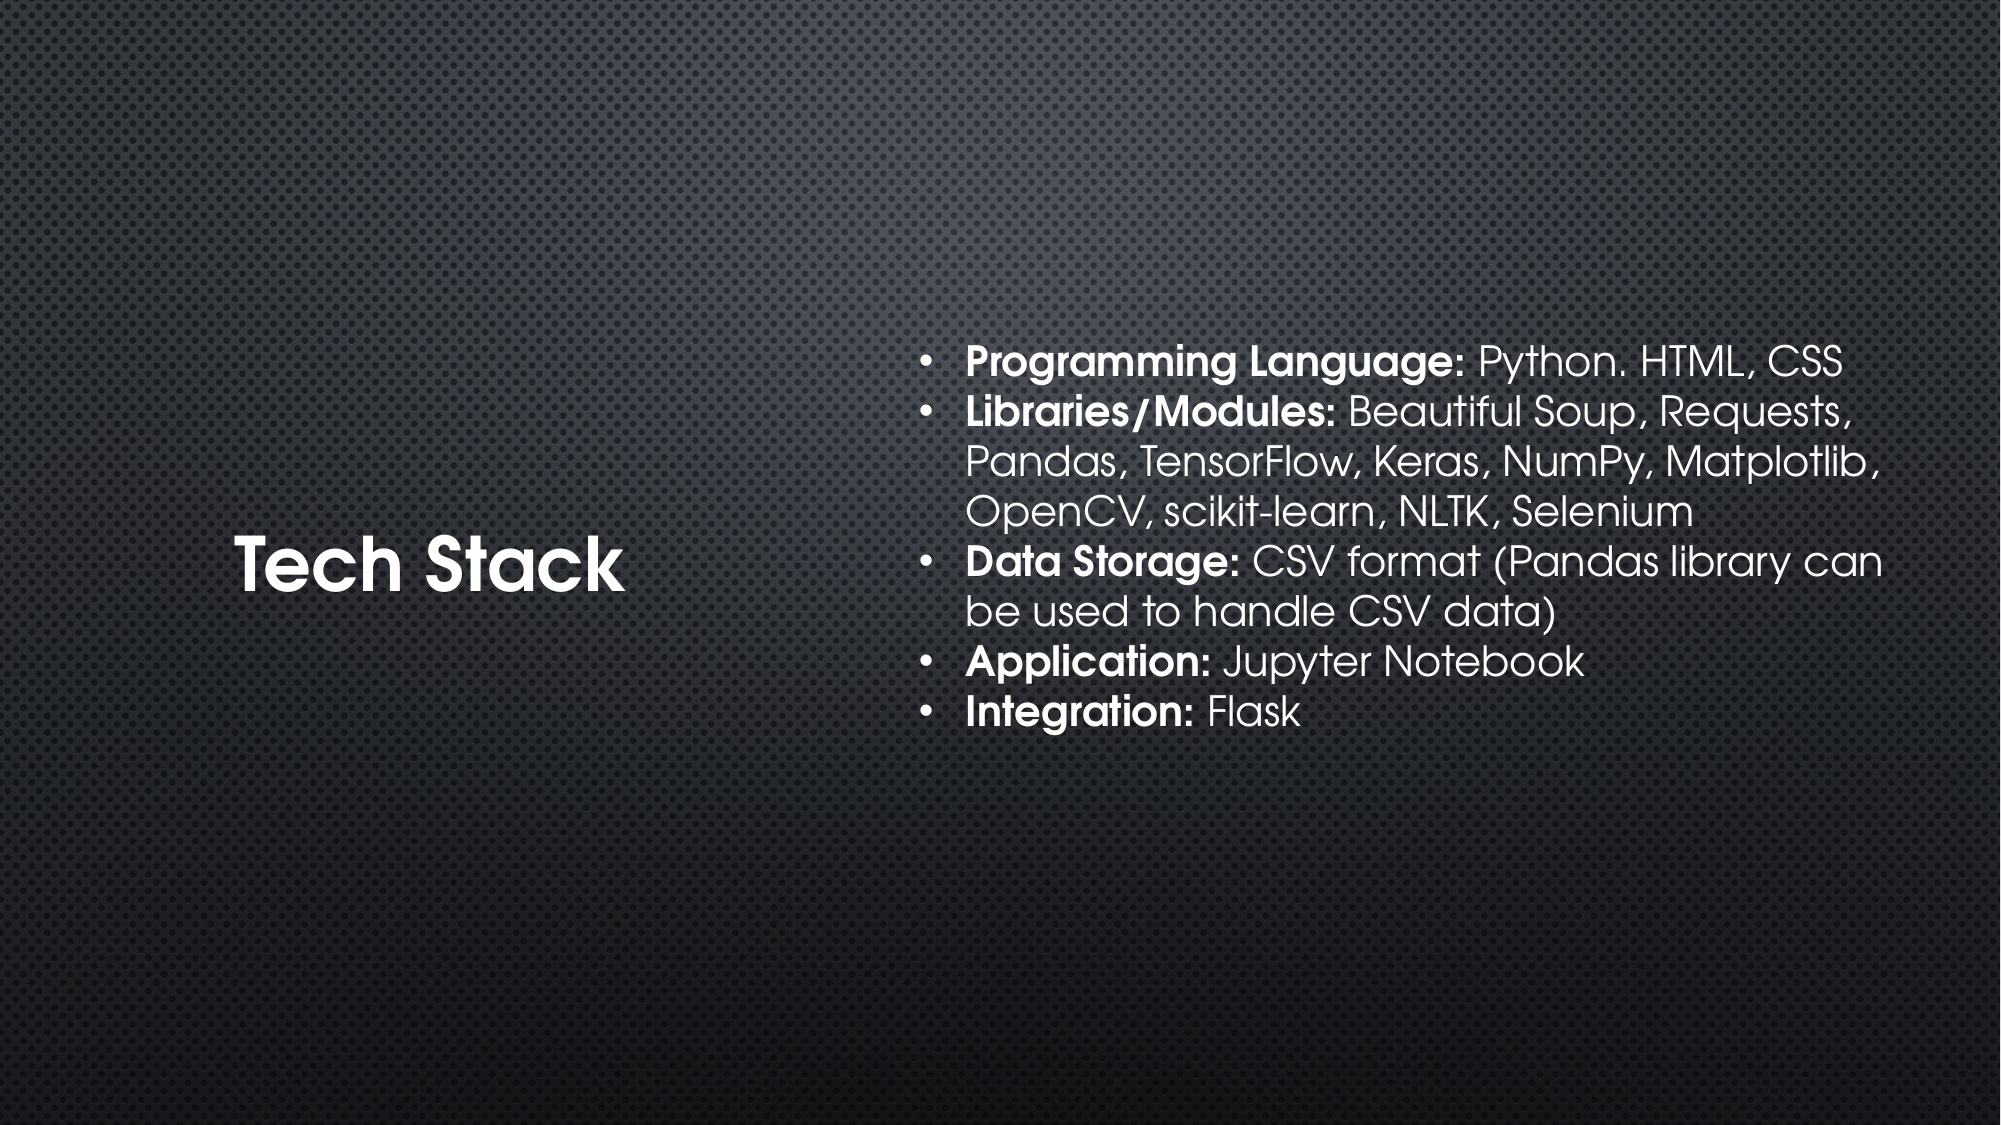

Programming Language: Python. HTML, CSS
Libraries/Modules: Beautiful Soup, Requests, Pandas, TensorFlow, Keras, NumPy, Matplotlib, OpenCV, scikit-learn, NLTK, Selenium
Data Storage: CSV format (Pandas library can be used to handle CSV data)
Application: Jupyter Notebook
Integration: Flask
Tech Stack